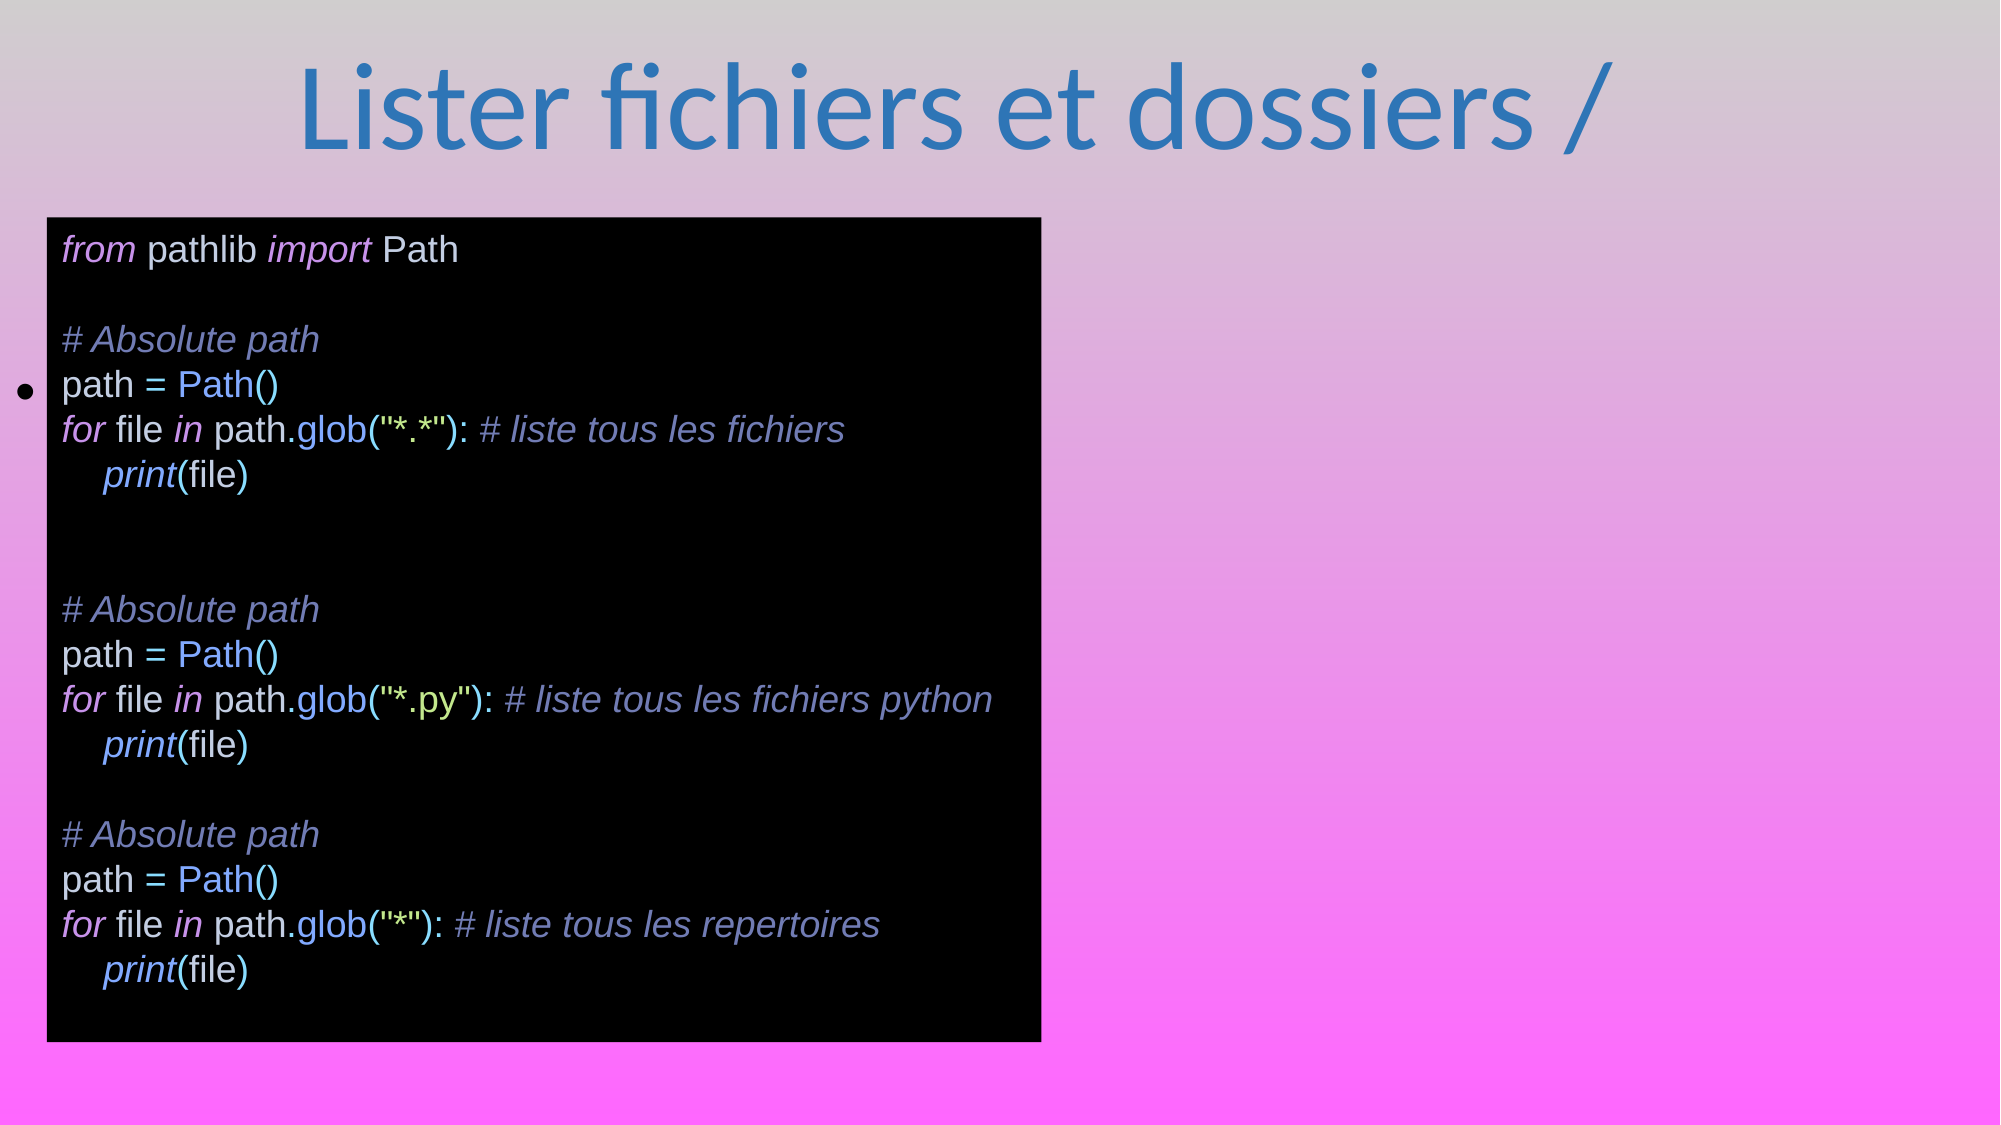

# Lister fichiers et dossiers /

from pathlib import Path
# Absolute path
path = Path()
for file in path.glob("*.*"): # liste tous les fichiers
    print(file)
# Absolute path
path = Path()
for file in path.glob("*.py"): # liste tous les fichiers python
    print(file)
# Absolute path
path = Path()
for file in path.glob("*"): # liste tous les repertoires
    print(file)

296